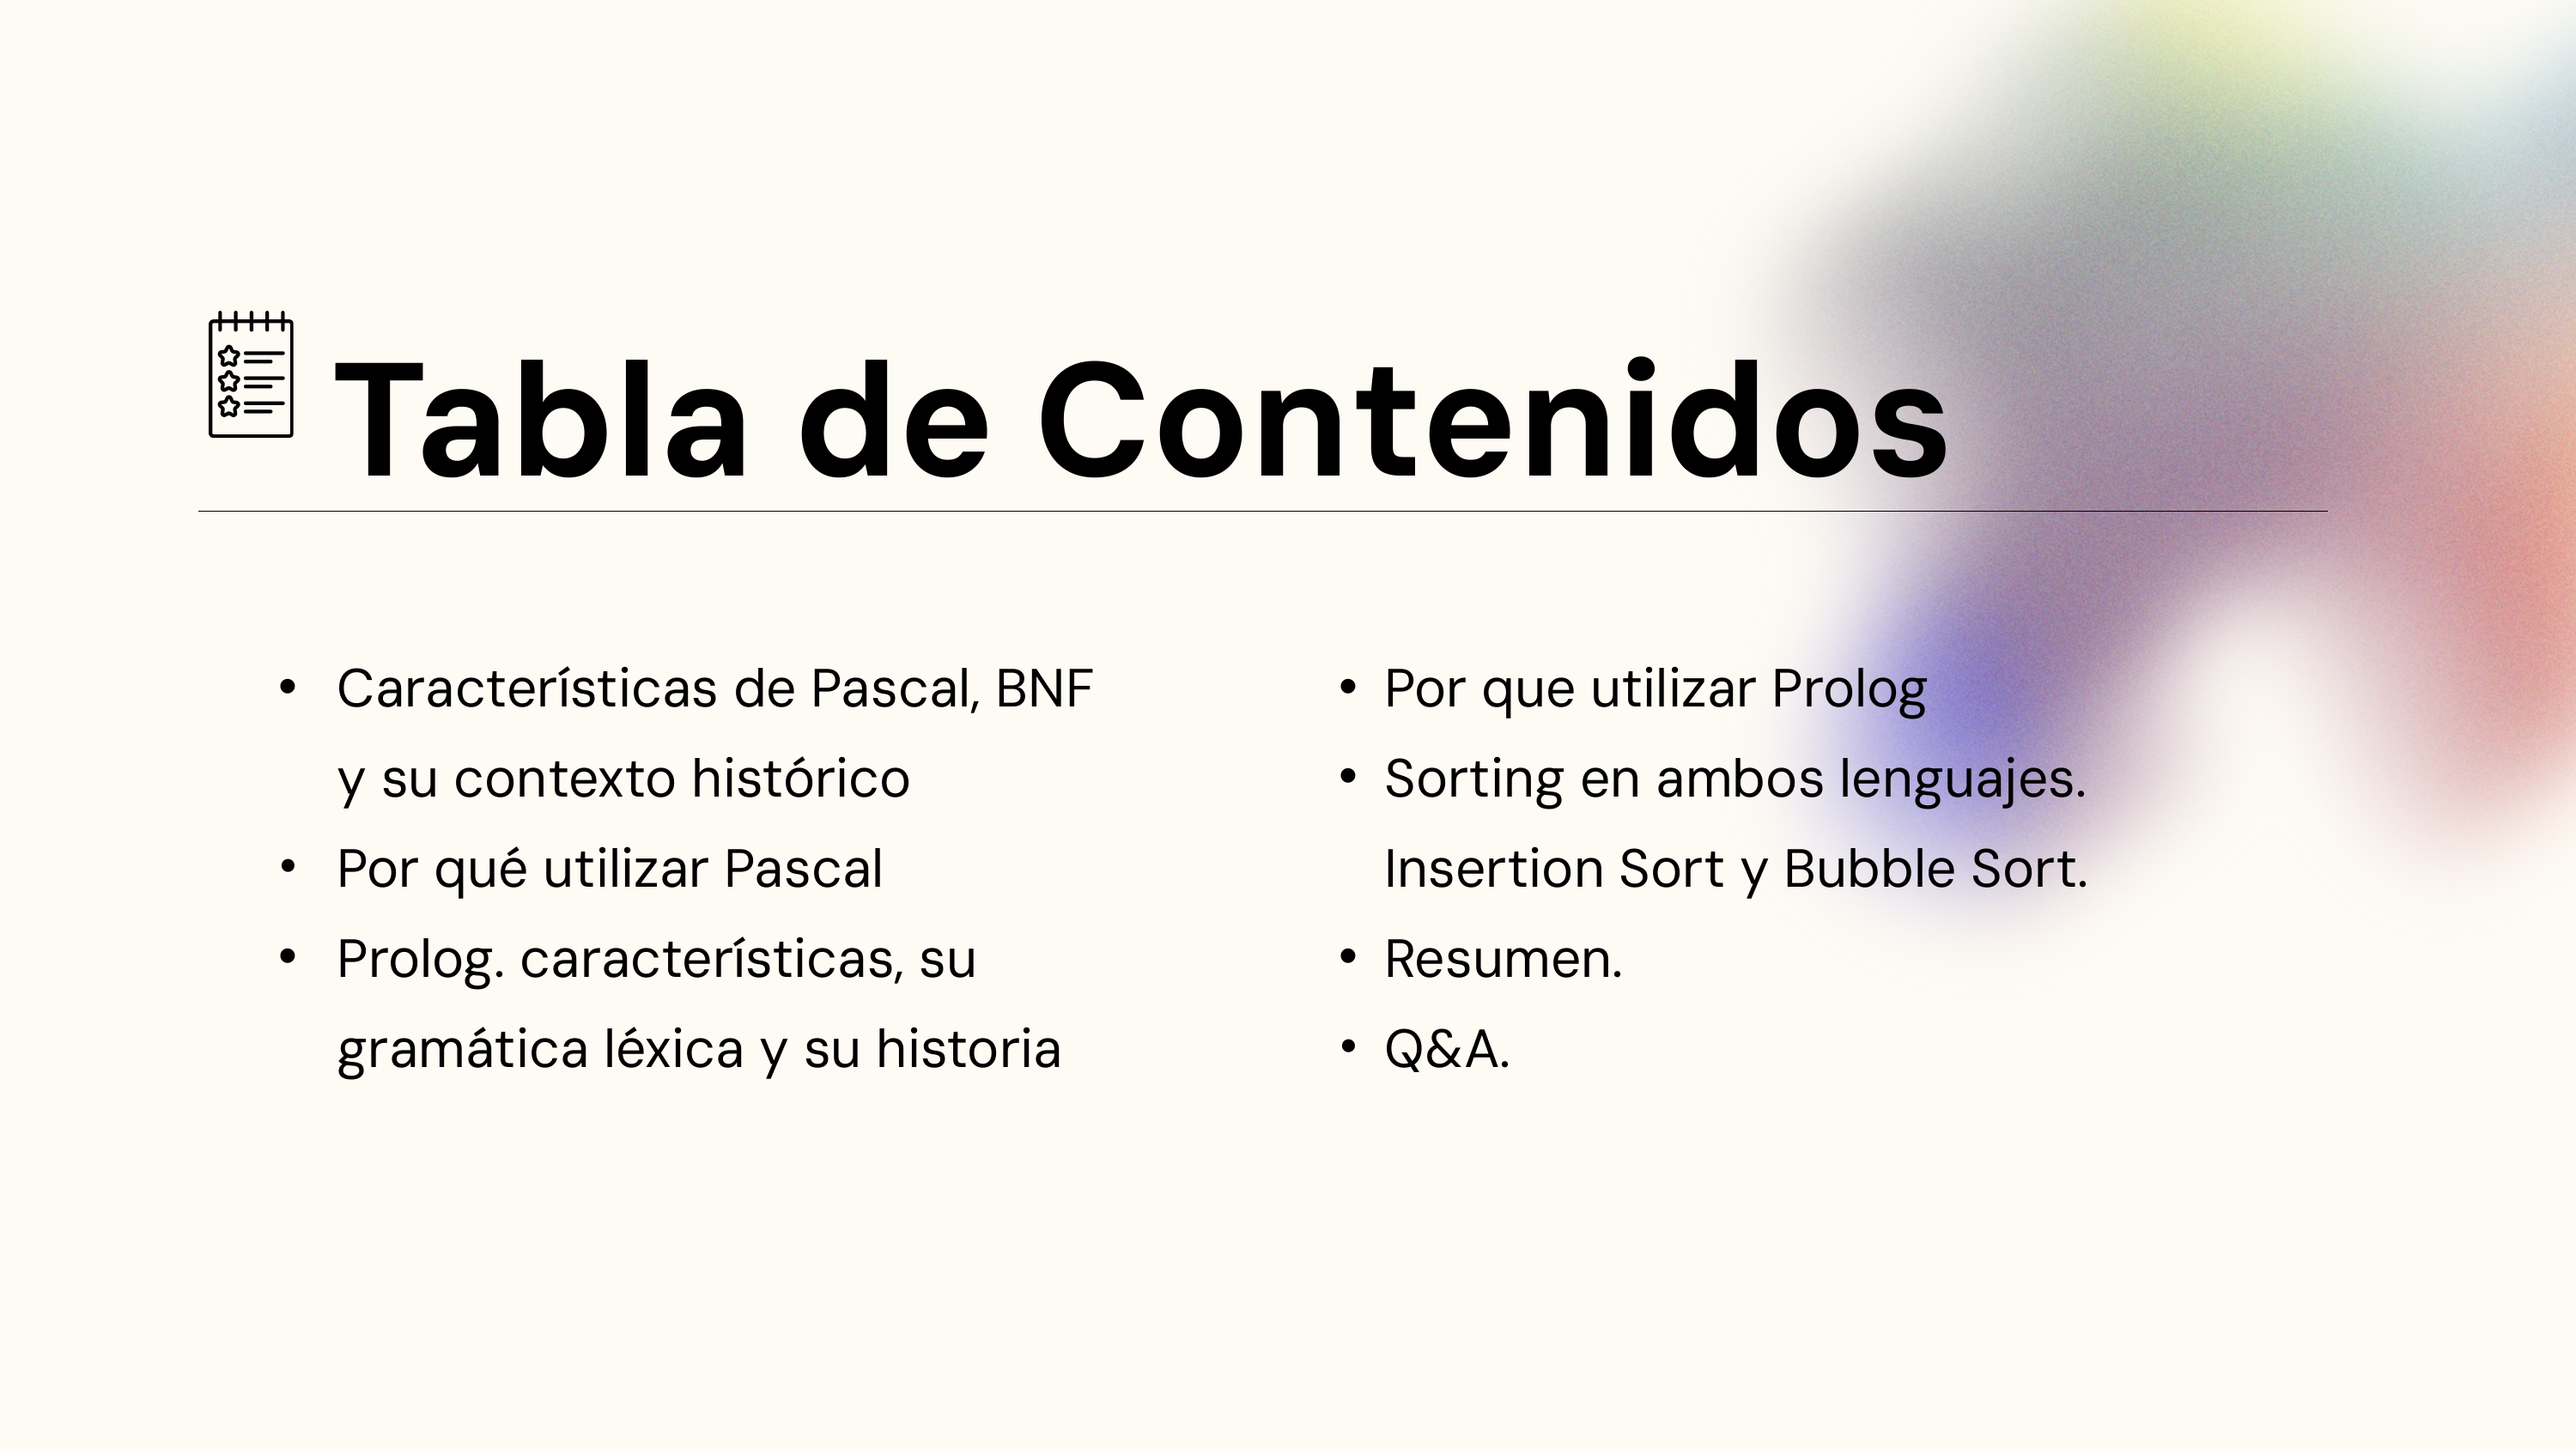

Tabla de Contenidos

Características de Pascal, BNF y su contexto histórico
Por qué utilizar Pascal
Prolog. características, su gramática léxica y su historia

Por que utilizar Prolog
Sorting en ambos lenguajes. Insertion Sort y Bubble Sort.
Resumen.
Q&A.